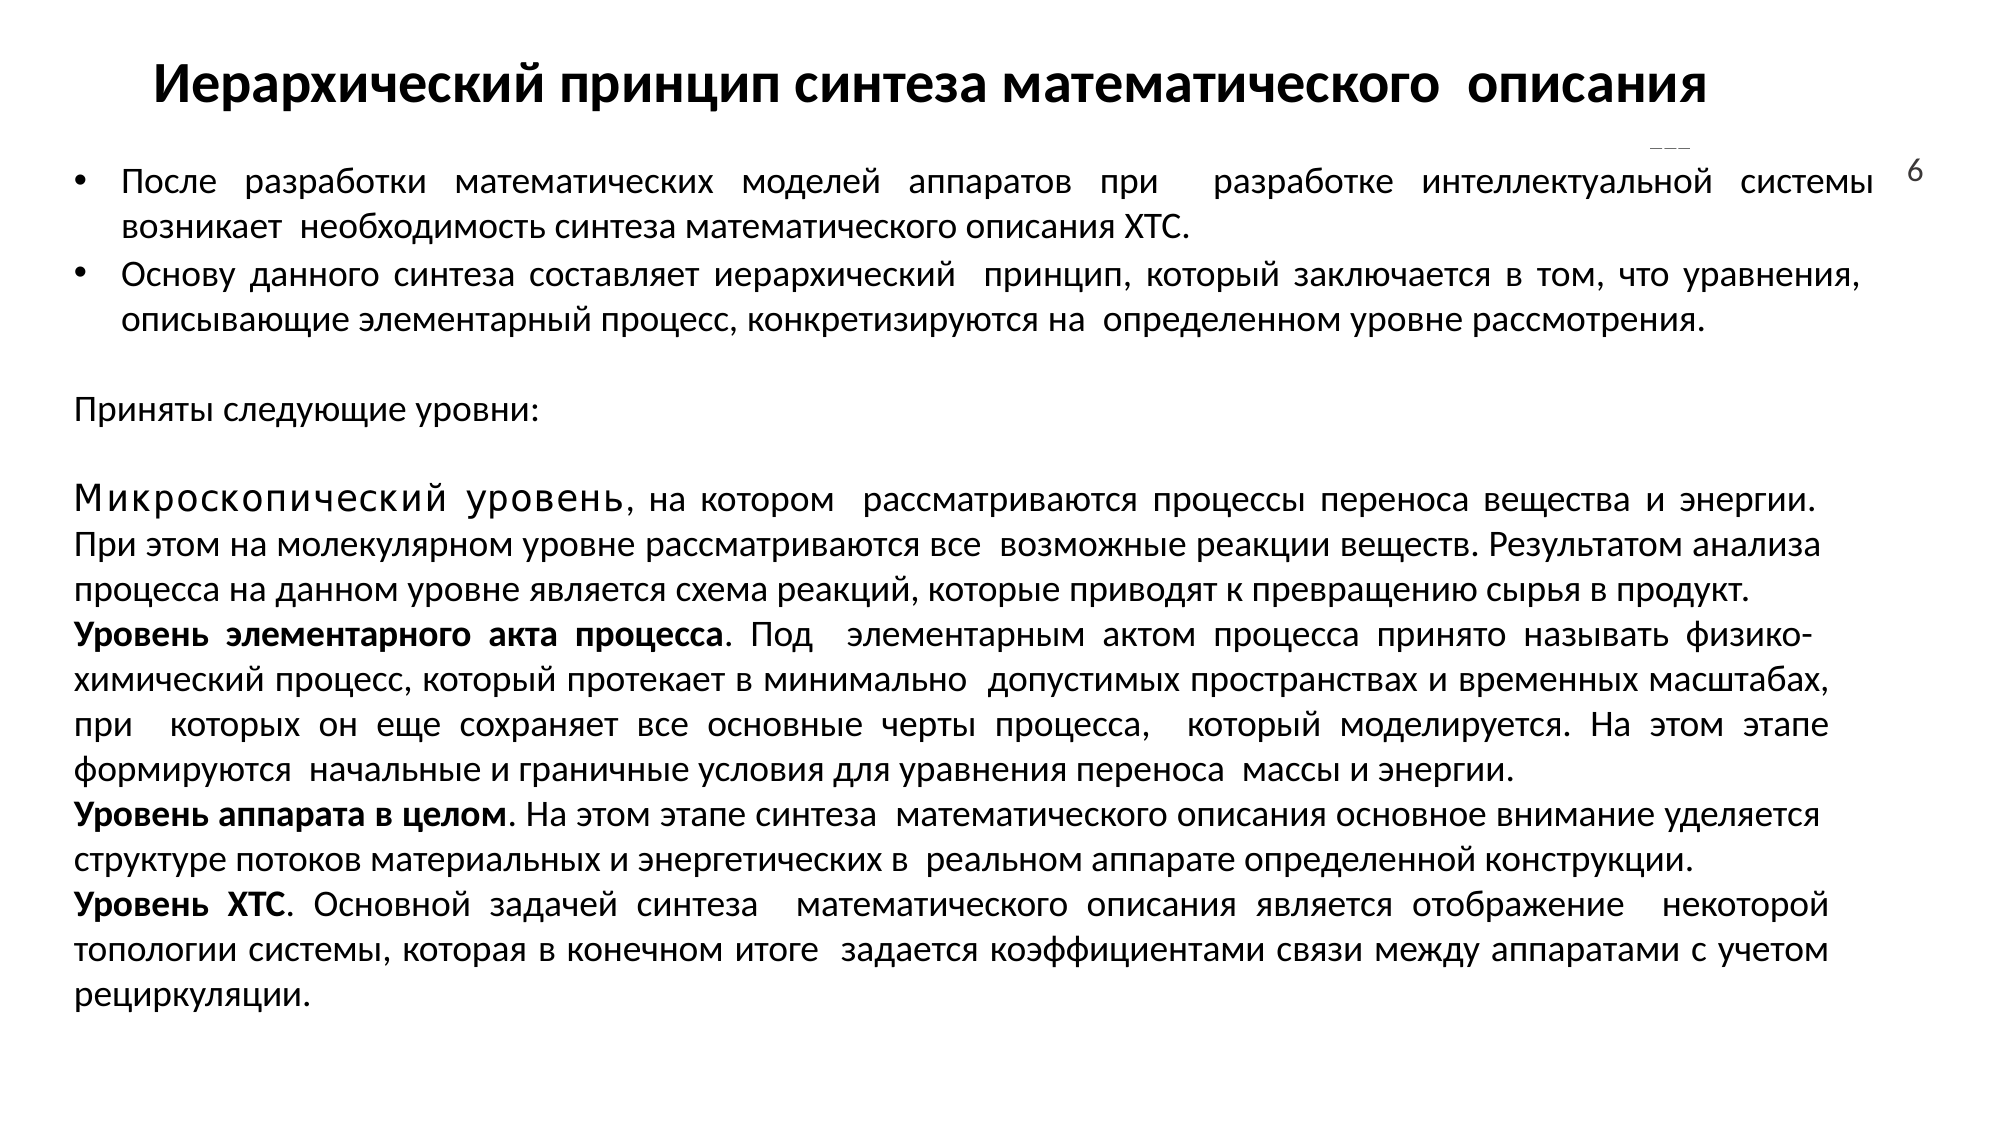

# Иерархический принцип синтеза математического  описания
После разработки математических моделей аппаратов при  разработке интеллектуальной системы возникает  необходимость синтеза математического описания ХТС.
Основу данного синтеза составляет иерархический  принцип, который заключается в том, что уравнения,  описывающие элементарный процесс, конкретизируются на  определенном уровне рассмотрения.

Приняты следующие уровни:

Микроскопический уровень, на котором  рассматриваются процессы переноса вещества и энергии.  При этом на молекулярном уровне рассматриваются все  возможные реакции веществ. Результатом анализа  процесса на данном уровне является схема реакций, которые приводят к превращению сырья в продукт.
Уровень элементарного акта процесса. Под  элементарным актом процесса принято называть физико-  химический процесс, который протекает в минимально  допустимых пространствах и временных масштабах, при  которых он еще сохраняет все основные черты процесса,  который моделируется. На этом этапе формируются  начальные и граничные условия для уравнения переноса  массы и энергии.
Уровень аппарата в целом. На этом этапе синтеза  математического описания основное внимание уделяется  структуре потоков материальных и энергетических в  реальном аппарате определенной конструкции.
Уровень ХТС. Основной задачей синтеза  математического описания является отображение  некоторой топологии системы, которая в конечном итоге  задается коэффициентами связи между аппаратами с учетом рециркуляции.